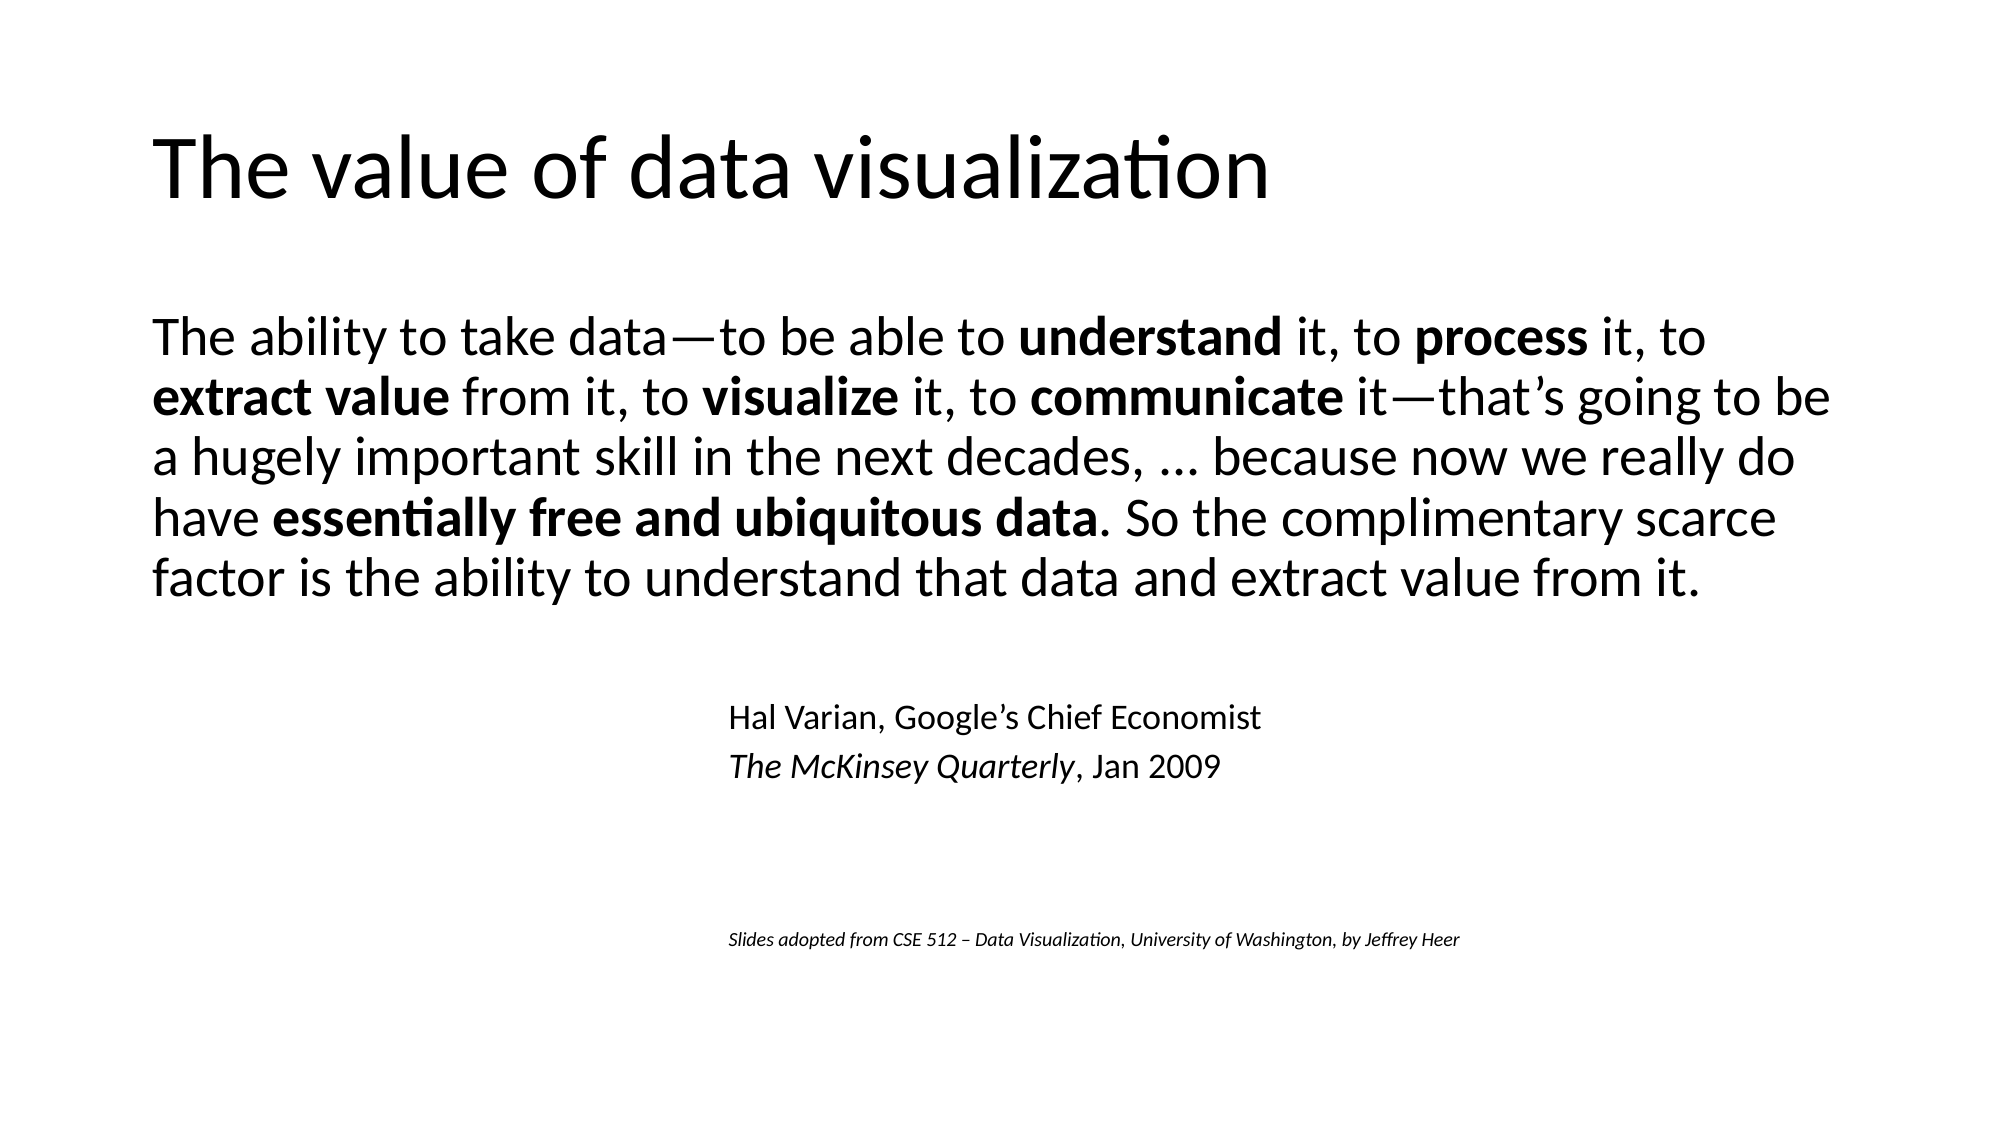

# The value of data visualization
The ability to take data—to be able to understand it, to process it, to extract value from it, to visualize it, to communicate it—that’s going to be a hugely important skill in the next decades, ... because now we really do have essentially free and ubiquitous data. So the complimentary scarce factor is the ability to understand that data and extract value from it.

Hal Varian, Google’s Chief Economist
The McKinsey Quarterly, Jan 2009

Slides adopted from CSE 512 – Data Visualization, University of Washington, by Jeffrey Heer